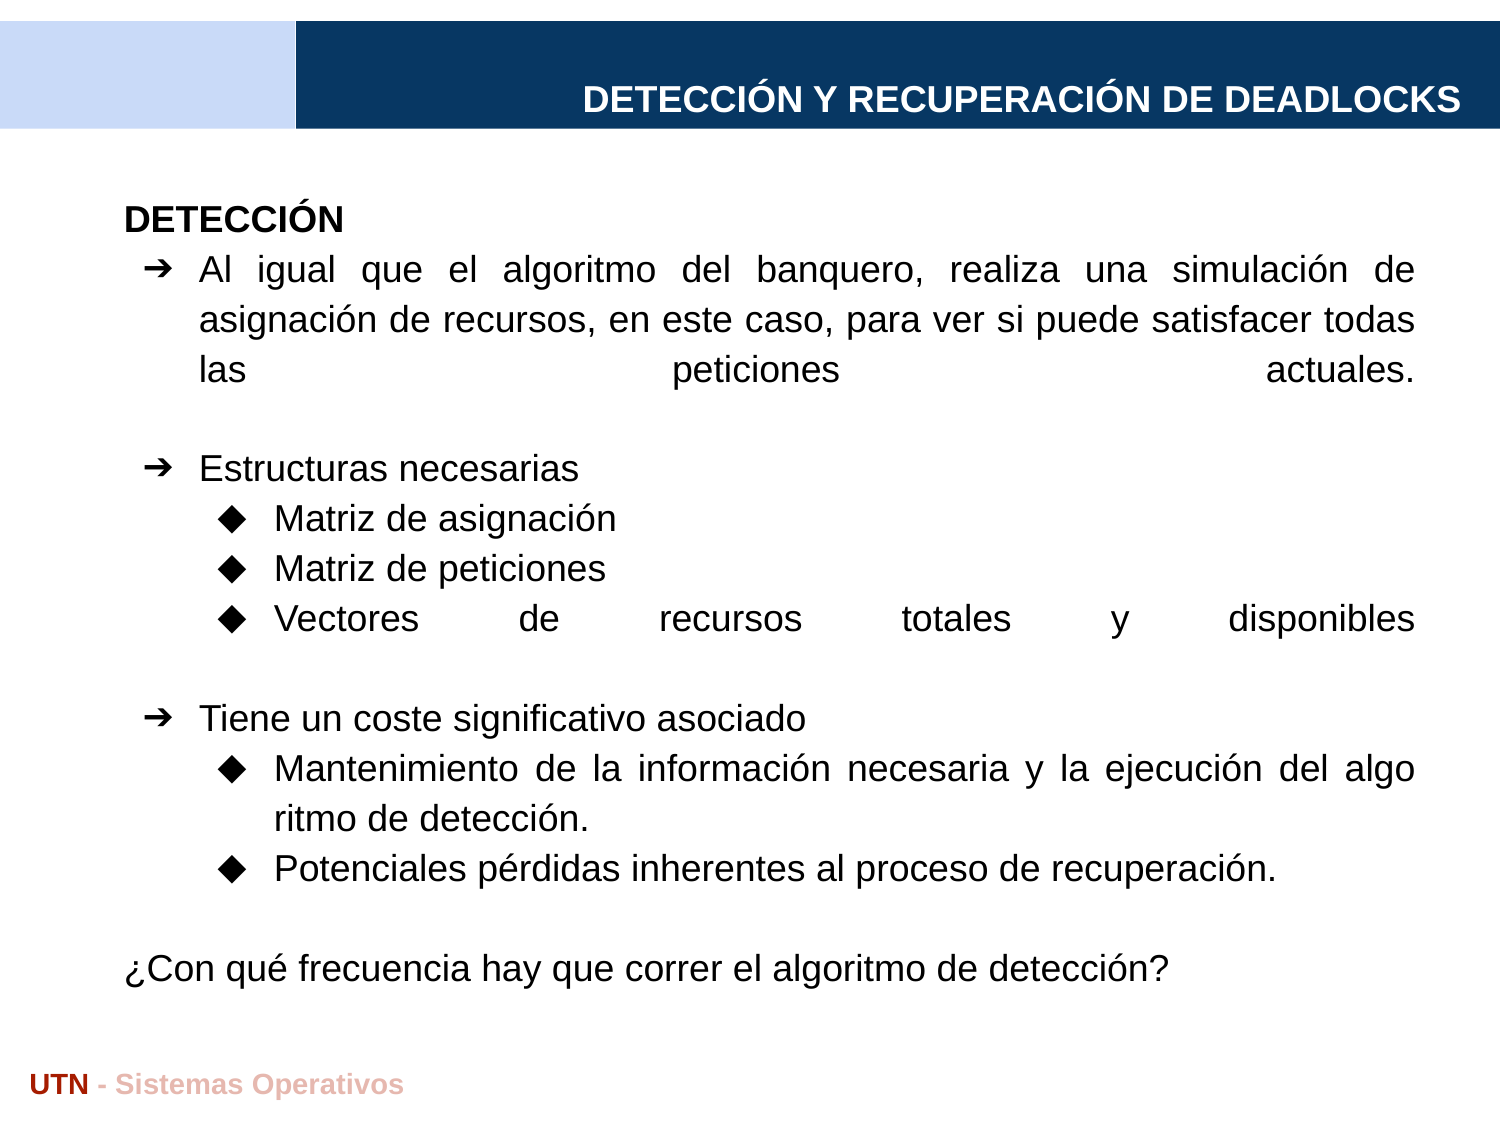

# DETECCIÓN Y RECUPERACIÓN DE DEADLOCKS
DETECCIÓN
Al igual que el algoritmo del banquero, realiza una simulación de asignación de recursos, en este caso, para ver si puede satisfacer todas las peticiones actuales.
Estructuras necesarias
Matriz de asignación
Matriz de peticiones
Vectores de recursos totales y disponibles
Tiene un coste significativo asociado
Mantenimiento de la información necesaria y la ejecución del algo­ritmo de detección.
Potenciales pérdidas inherentes al proceso de recuperación.

¿Con qué frecuencia hay que correr el algoritmo de detección?

UTN - Sistemas Operativos